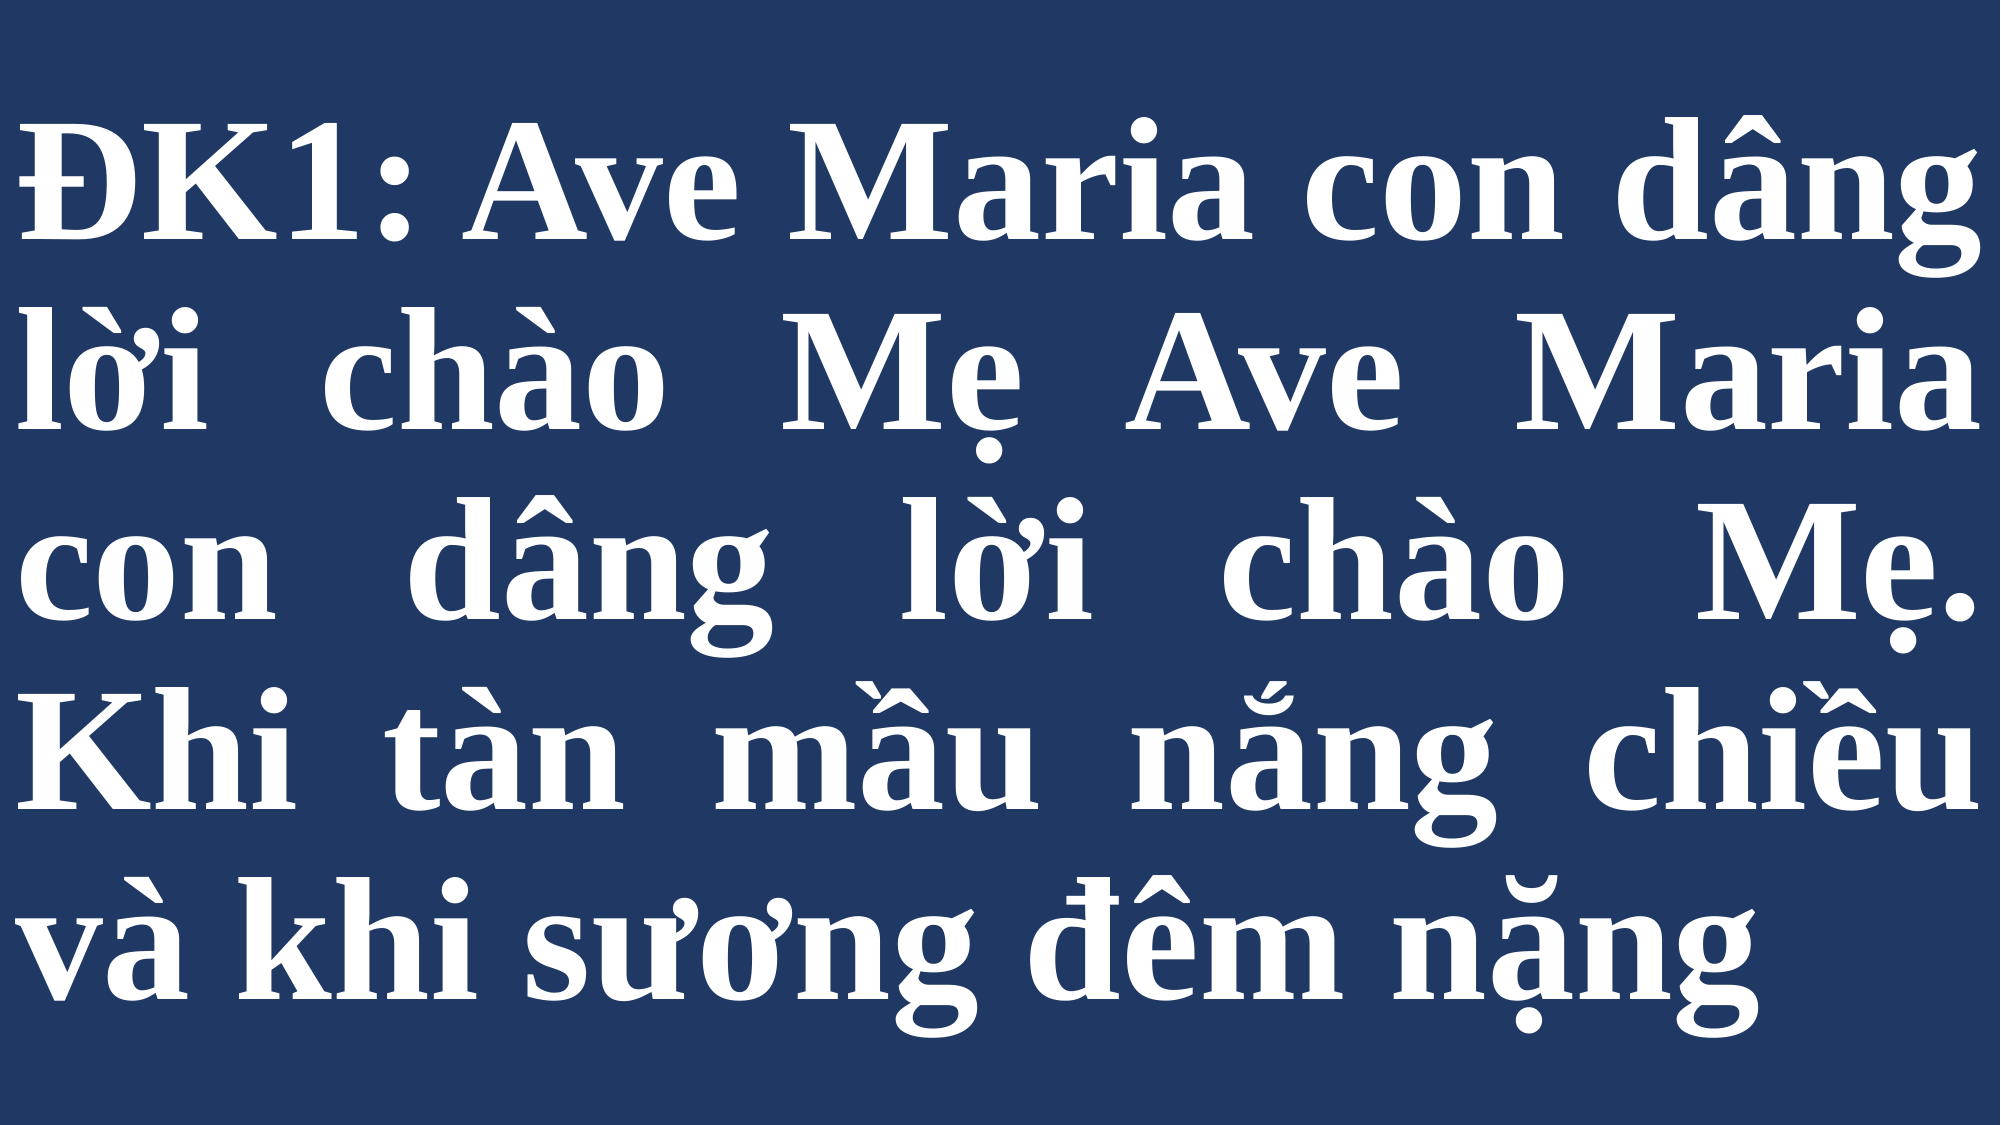

# ĐK1: Ave Maria con dâng lời chào Mẹ Ave Maria con dâng lời chào Mẹ. Khi tàn mầu nắng chiều và khi sương đêm nặng